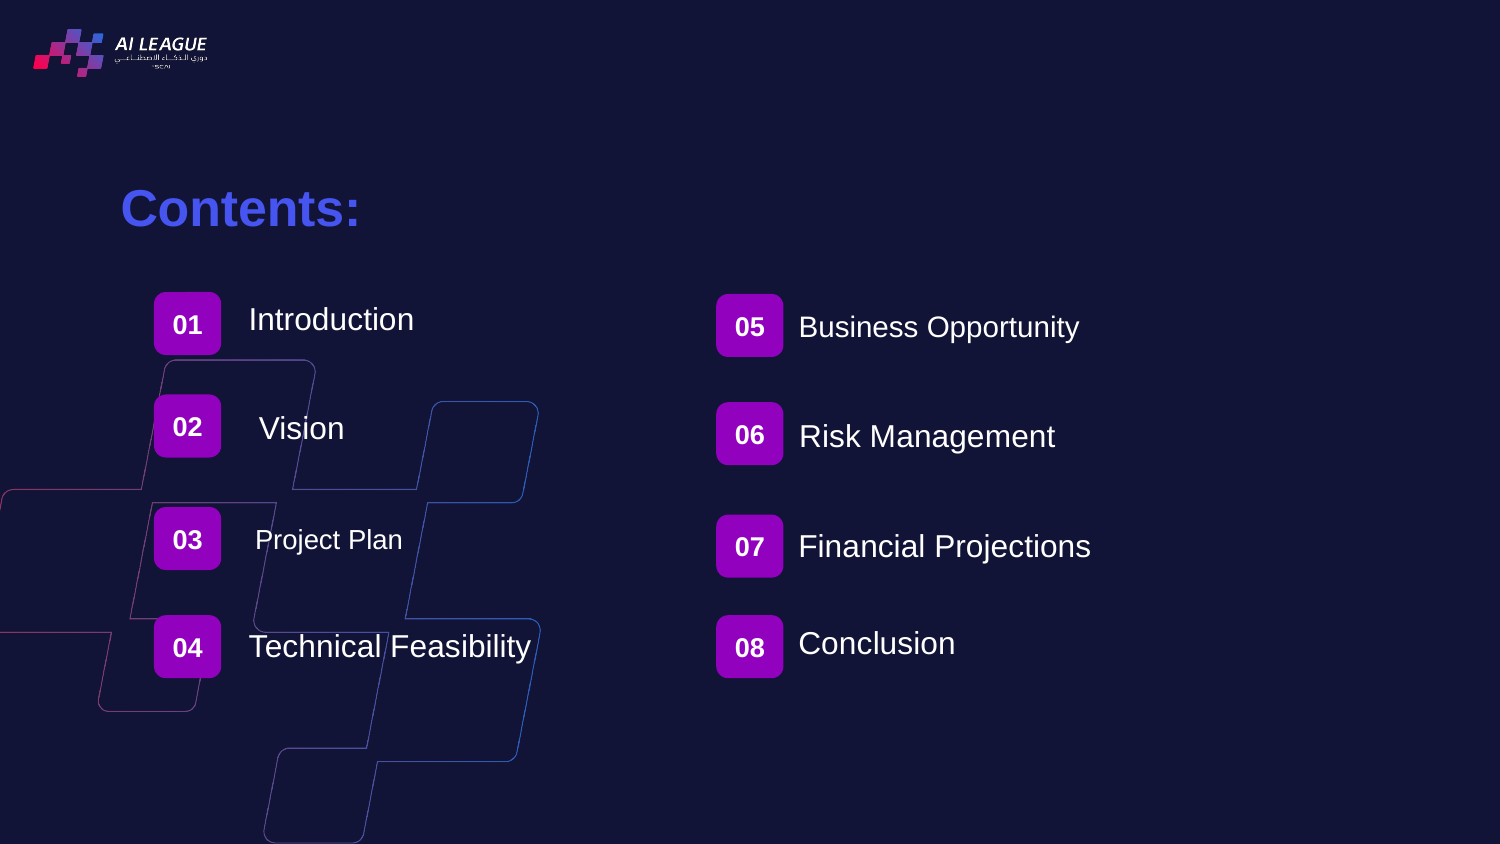

Contents:

Business Opportunity
Introduction
01
05
02
Vision
06
Risk Management
03
Project Plan
07
Financial Projections
Conclusion
04
08
Technical Feasibility